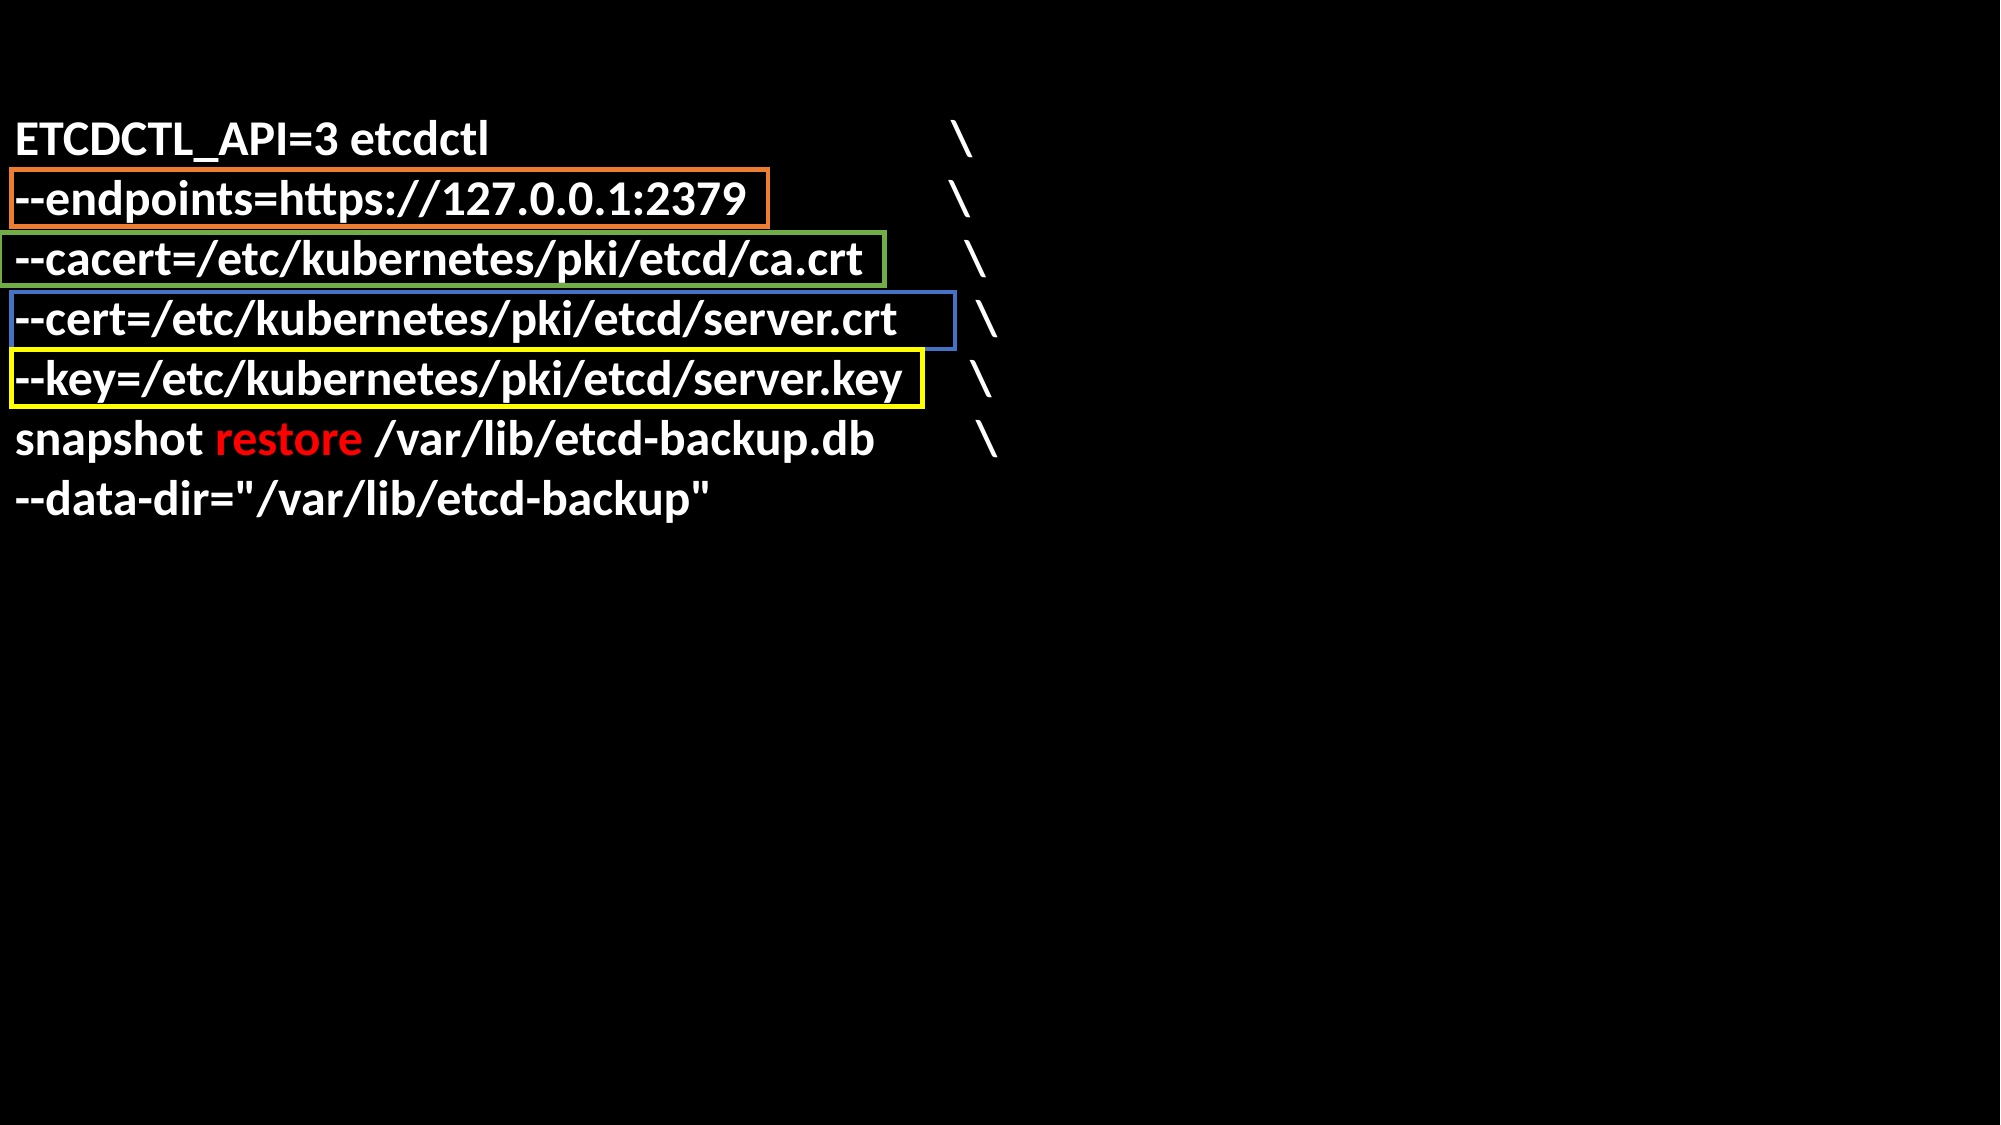

ETCDCTL_API=3 etcdctl                                         \
--endpoints=https://127.0.0.1:2379                  \
--cacert=/etc/kubernetes/pki/etcd/ca.crt         \
--cert=/etc/kubernetes/pki/etcd/server.crt       \
--key=/etc/kubernetes/pki/etcd/server.key      \
snapshot restore /var/lib/etcd-backup.db         \
--data-dir="/var/lib/etcd-backup"